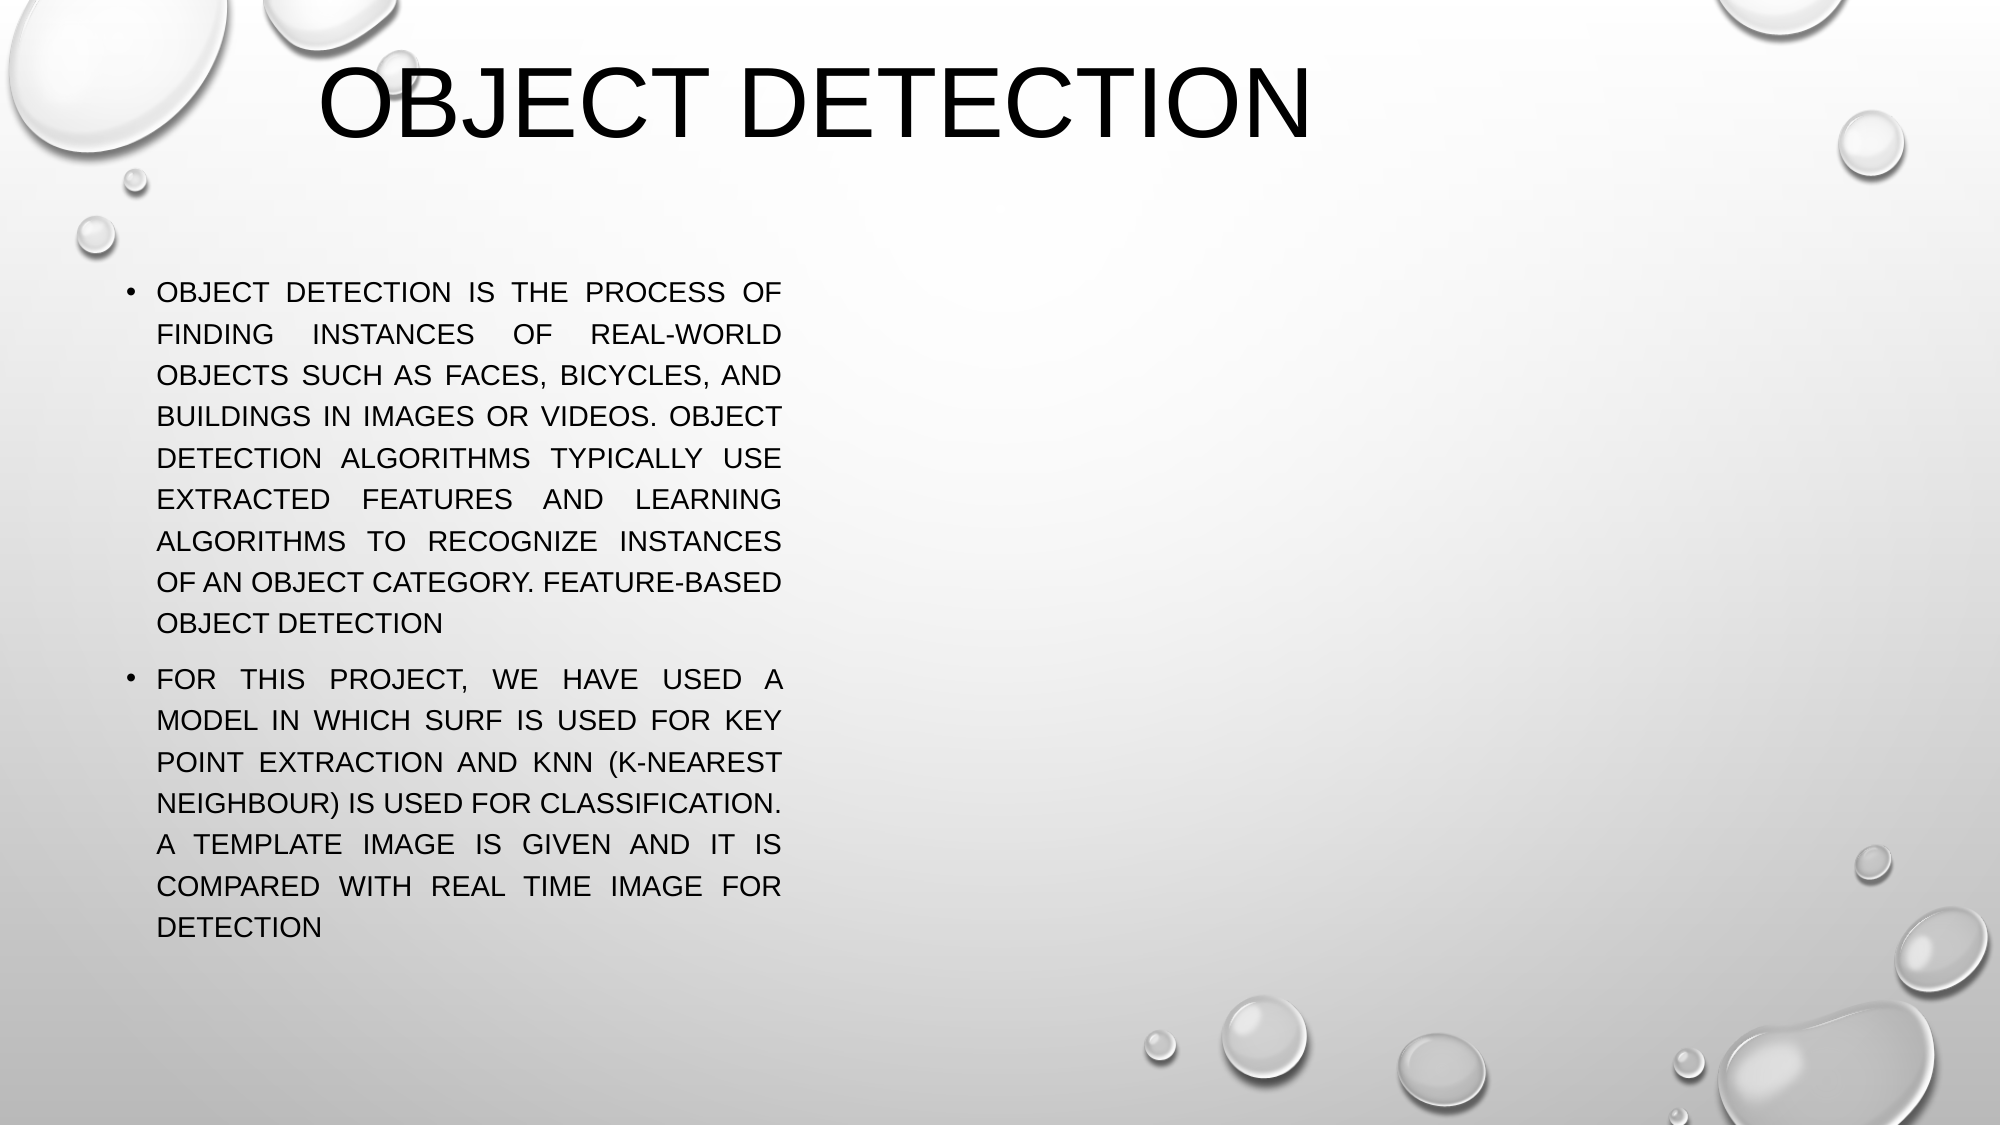

# OBJECT DETECTION
Object detection is the process of finding instances of real-world objects such as faces, bicycles, and buildings in images or videos. Object detection algorithms typically use extracted features and learning algorithms to recognize instances of an object category. Feature-based object detection
For this project, we have used a model in which SURF is used for key point extraction and KNN (K-Nearest Neighbour) is used for classification. A template image is given and it is compared with real time image for detection